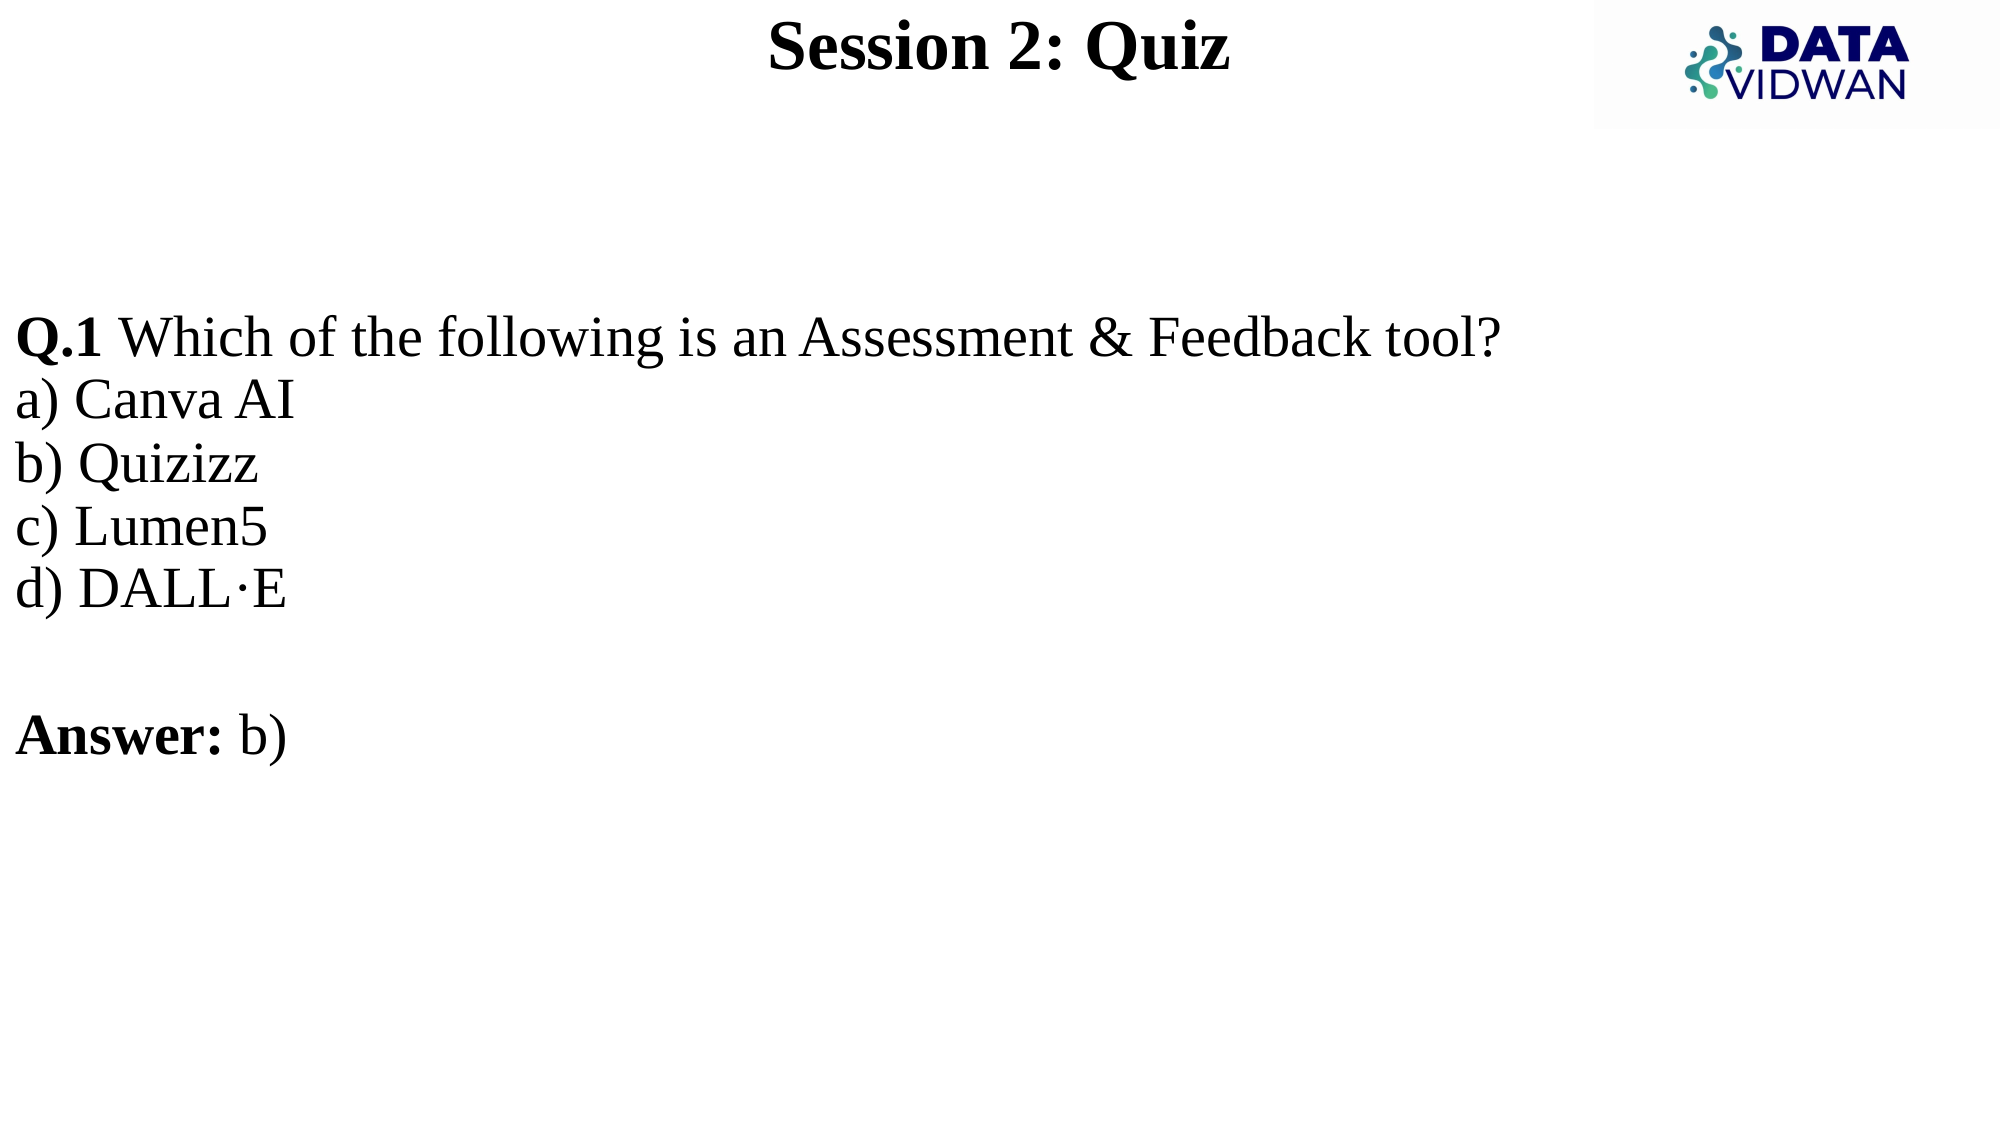

# Session 2: Quiz

Q.1 Which of the following is an Assessment & Feedback tool?
a) Canva AI
b) Quizizz
c) Lumen5
d) DALL·E
Answer: b)